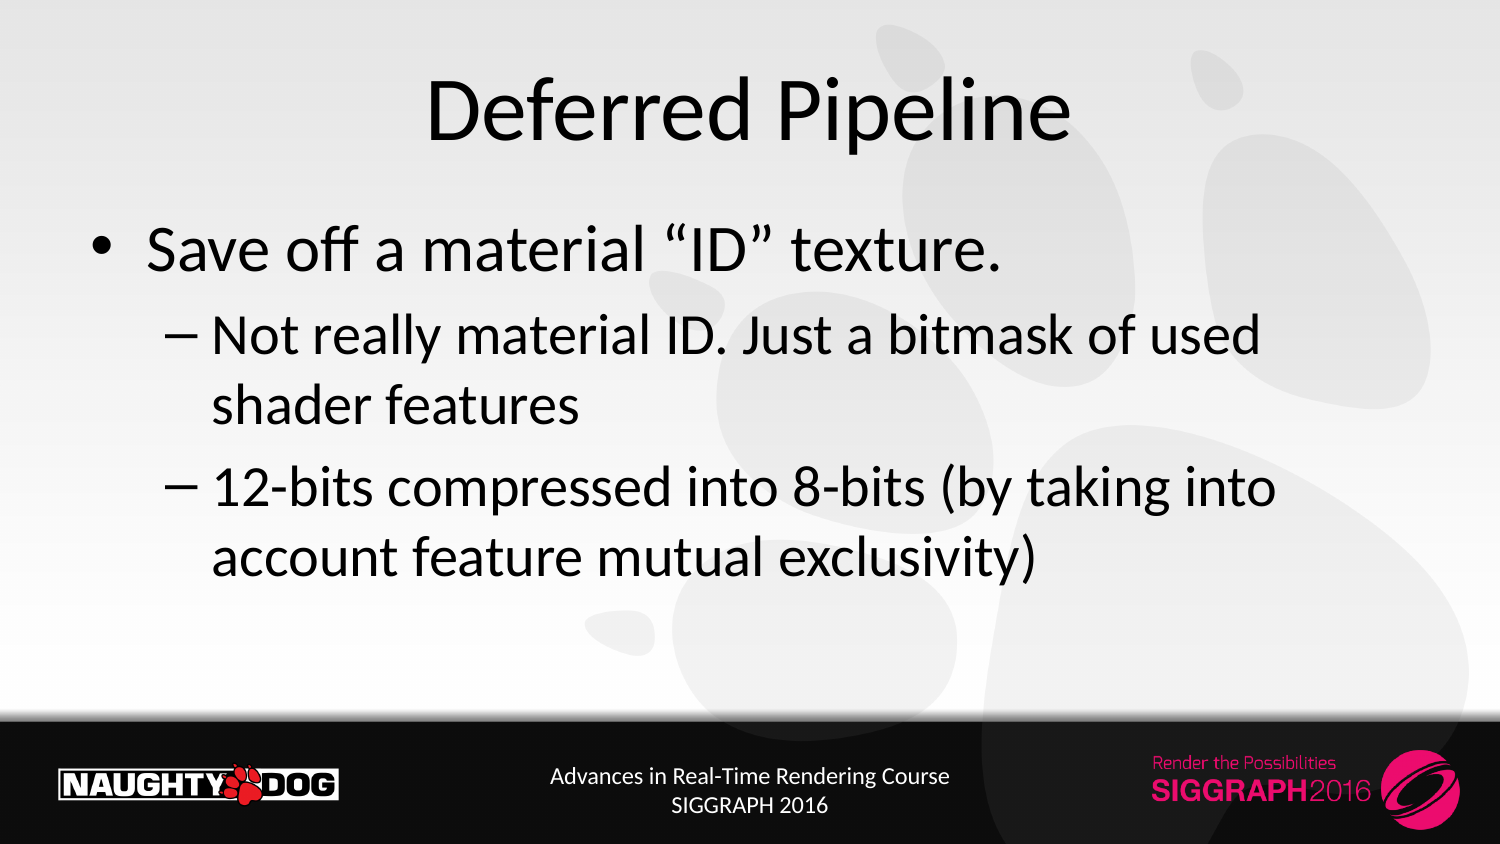

# Deferred Pipeline
Save off a material “ID” texture.
Not really material ID. Just a bitmask of used shader features
12-bits compressed into 8-bits (by taking into account feature mutual exclusivity)